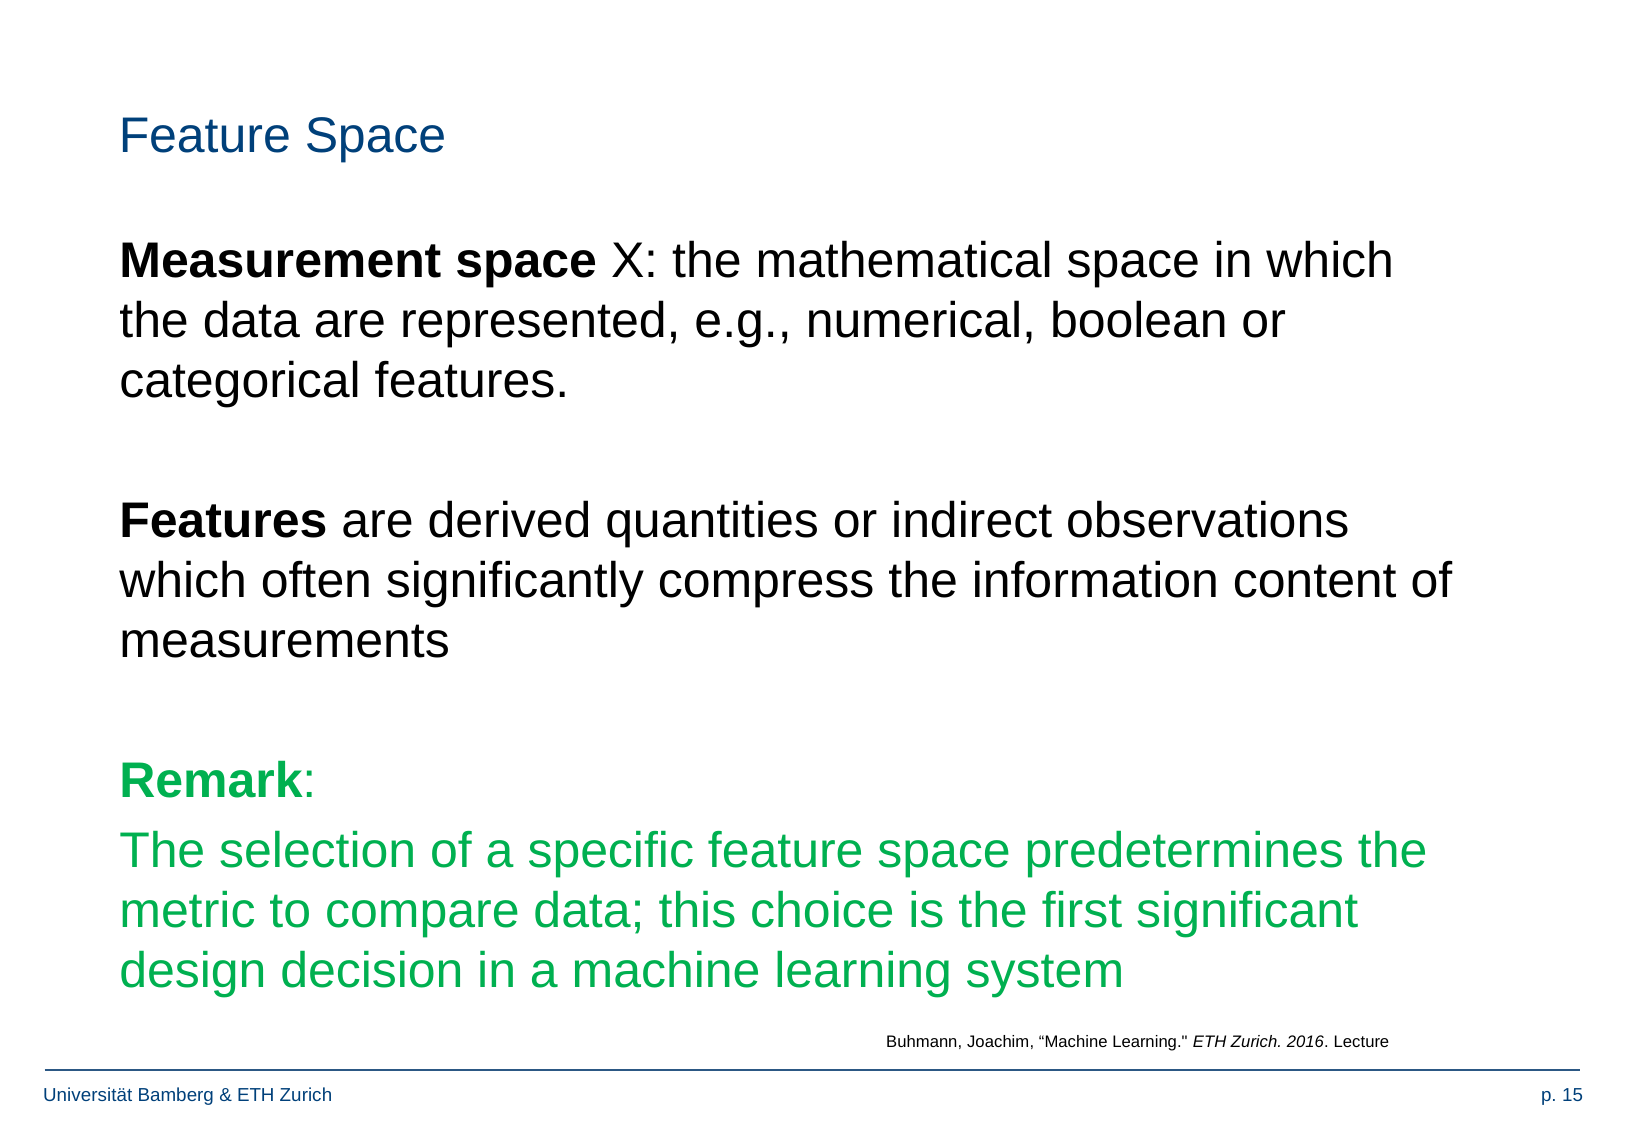

# Feature Space
Measurement space X: the mathematical space in which the data are represented, e.g., numerical, boolean or categorical features.

Features are derived quantities or indirect observations which often significantly compress the information content of measurements

Remark:
The selection of a specific feature space predetermines the metric to compare data; this choice is the first significant design decision in a machine learning system

Buhmann, Joachim, “Machine Learning." ETH Zurich. 2016. Lecture